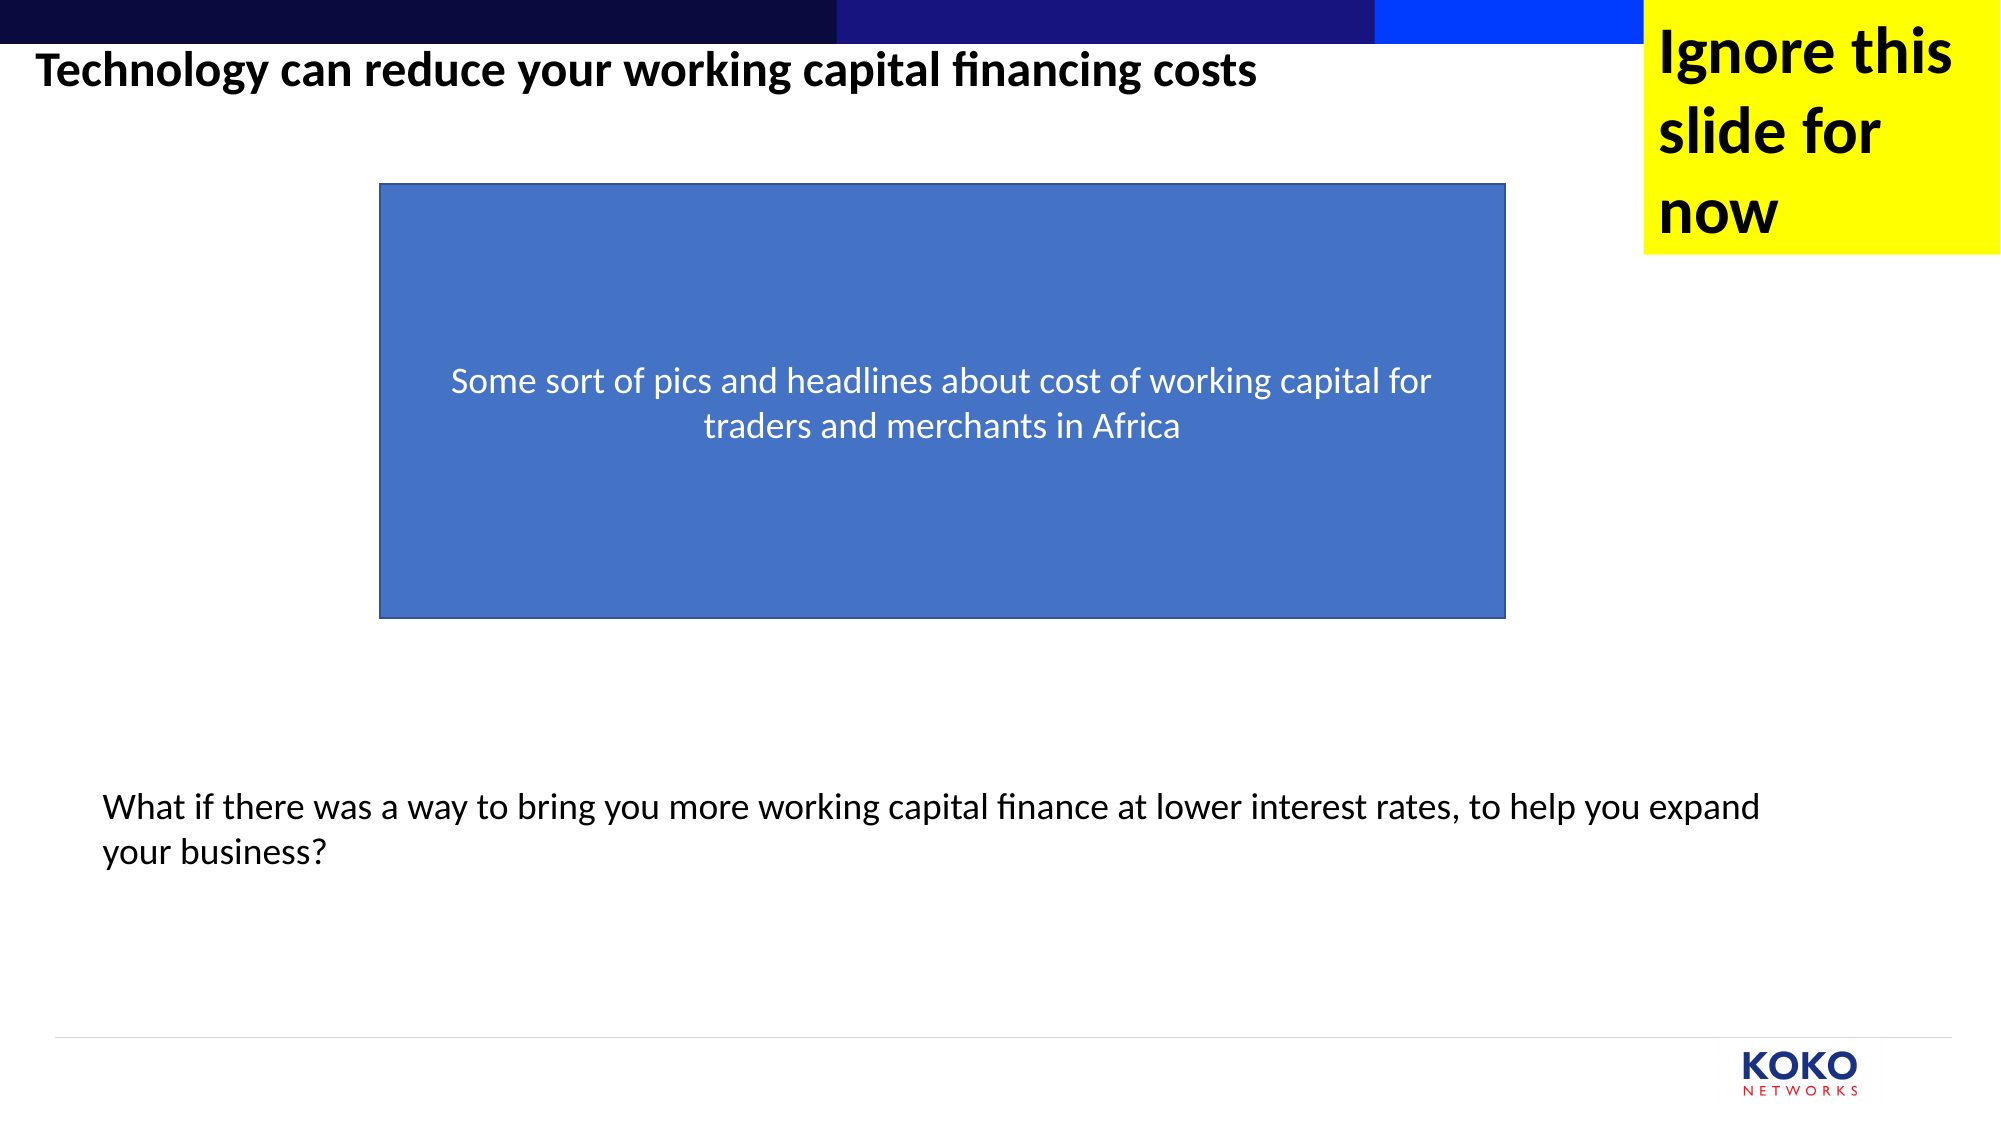

Ignore this slide for now
Technology can reduce your working capital financing costs
Some sort of pics and headlines about cost of working capital for traders and merchants in Africa
What if there was a way to bring you more working capital finance at lower interest rates, to help you expand your business?